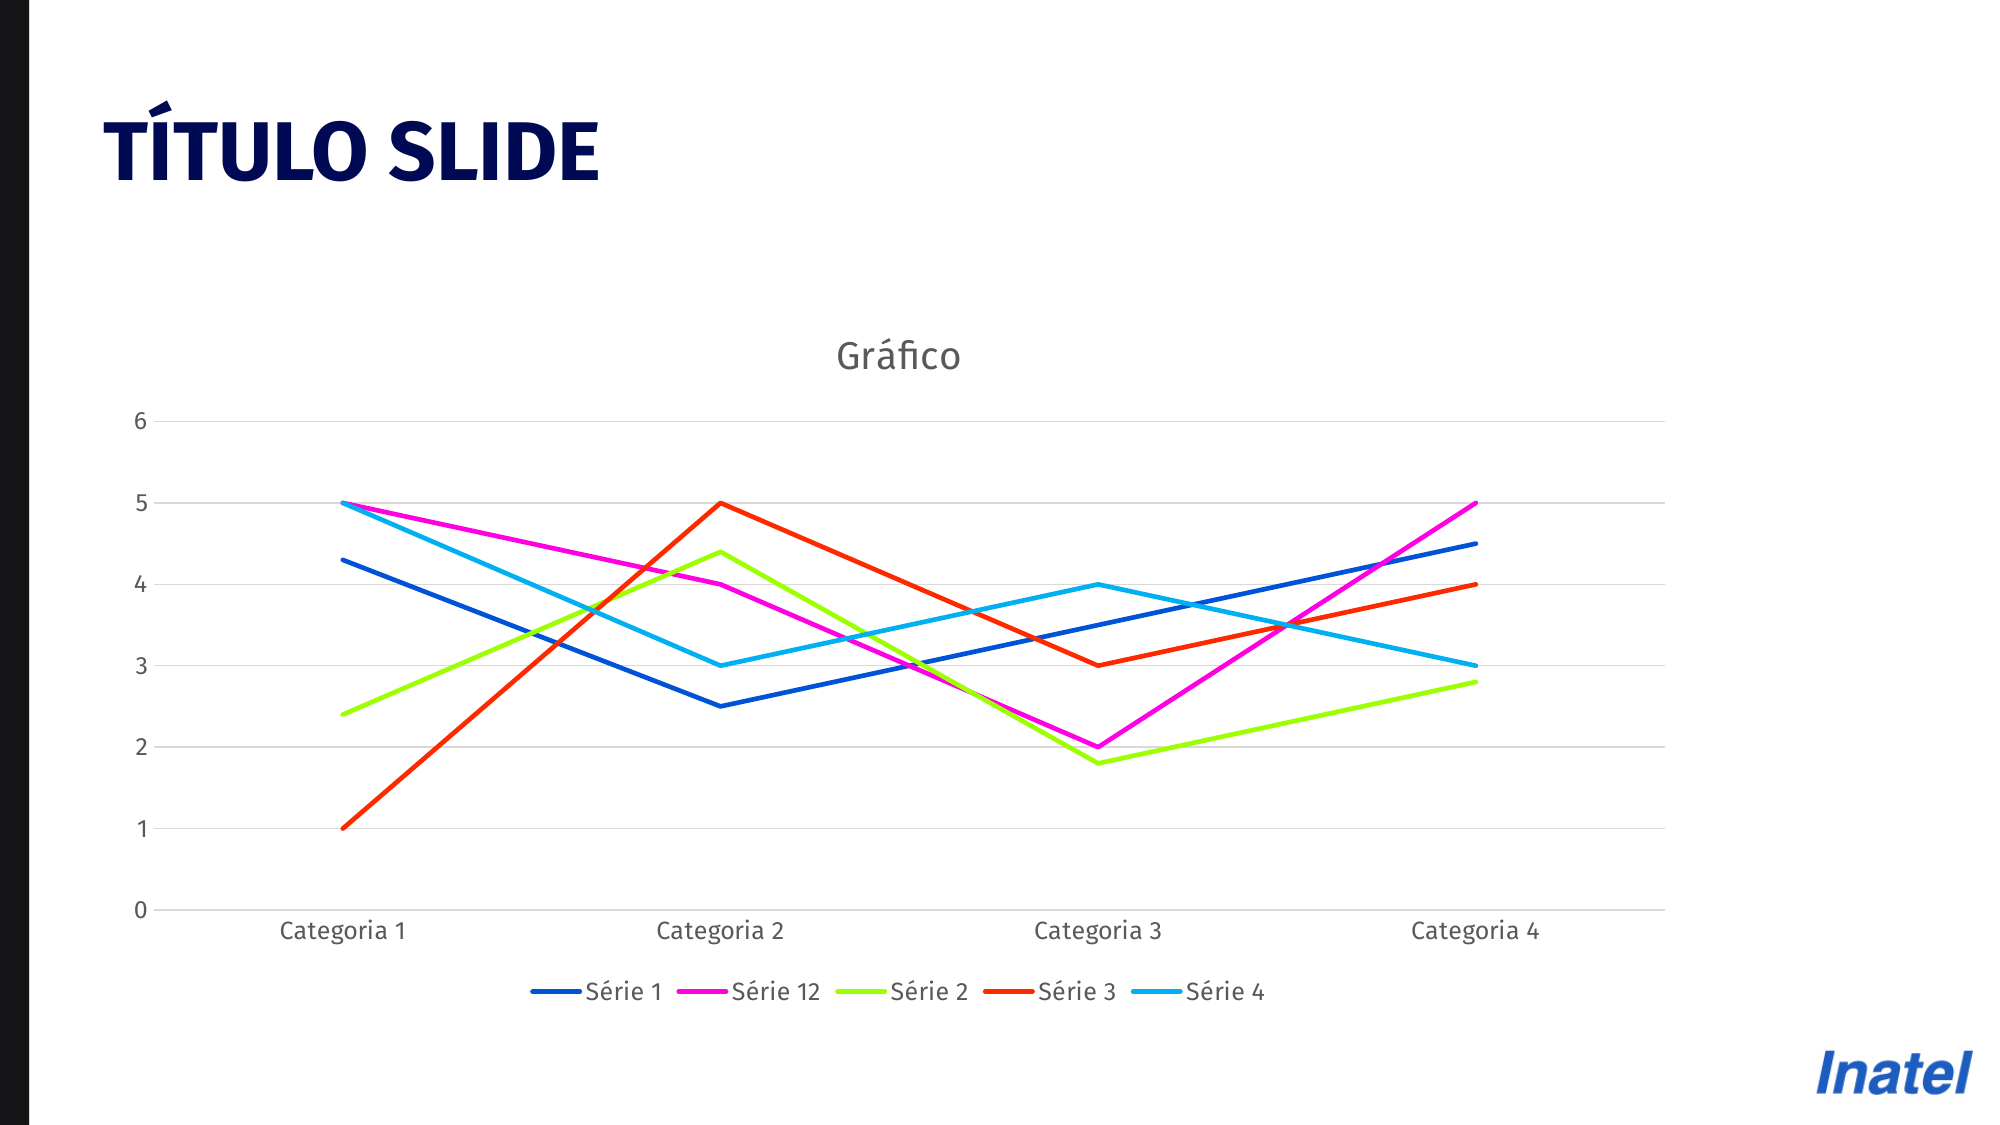

# Título slide

### Chart: Gráfico

| Category | Série 1 | Série 12 | Série 2 | Série 3 | Série 4 |
|---|---|---|---|---|---|
| Categoria 1 | 4.3 | 5.0 | 2.4 | 1.0 | 5.0 |
| Categoria 2 | 2.5 | 4.0 | 4.4 | 5.0 | 3.0 |
| Categoria 3 | 3.5 | 2.0 | 1.8 | 3.0 | 4.0 |
| Categoria 4 | 4.5 | 5.0 | 2.8 | 4.0 | 3.0 |